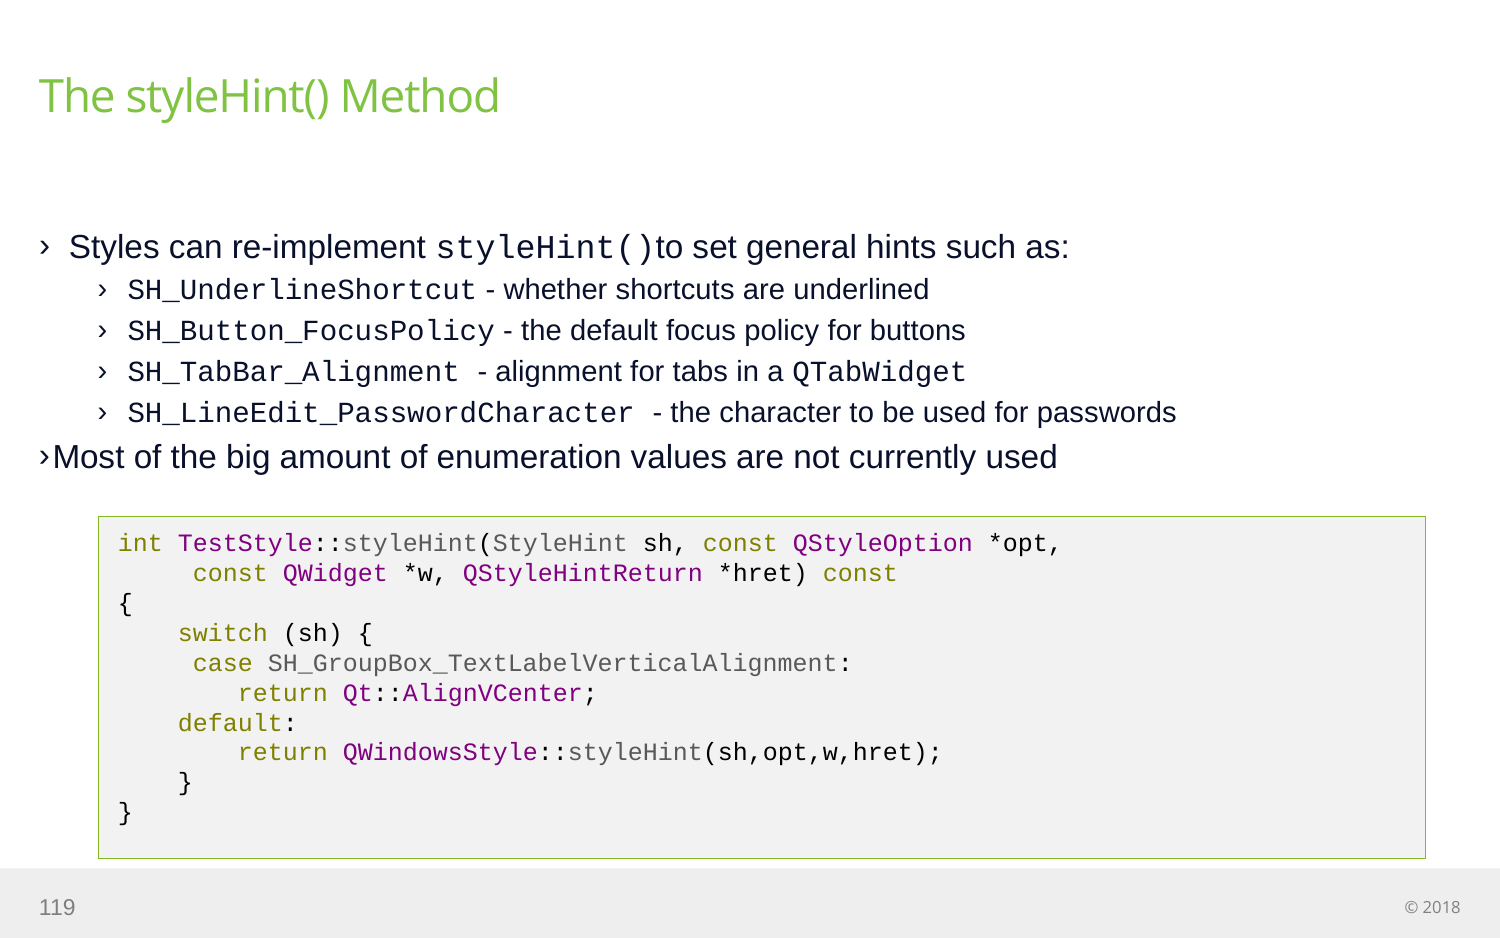

# The styleHint() Method
Styles can re-implement styleHint()to set general hints such as:
SH_UnderlineShortcut - whether shortcuts are underlined
SH_Button_FocusPolicy - the default focus policy for buttons
SH_TabBar_Alignment - alignment for tabs in a QTabWidget
SH_LineEdit_PasswordCharacter - the character to be used for passwords
Most of the big amount of enumeration values are not currently used
int TestStyle::styleHint(StyleHint sh, const QStyleOption *opt,
     const QWidget *w, QStyleHintReturn *hret) const
{
    switch (sh) {
     case SH_GroupBox_TextLabelVerticalAlignment:
        return Qt::AlignVCenter;
    default:
        return QWindowsStyle::styleHint(sh,opt,w,hret);
    }
}
119
© 2018